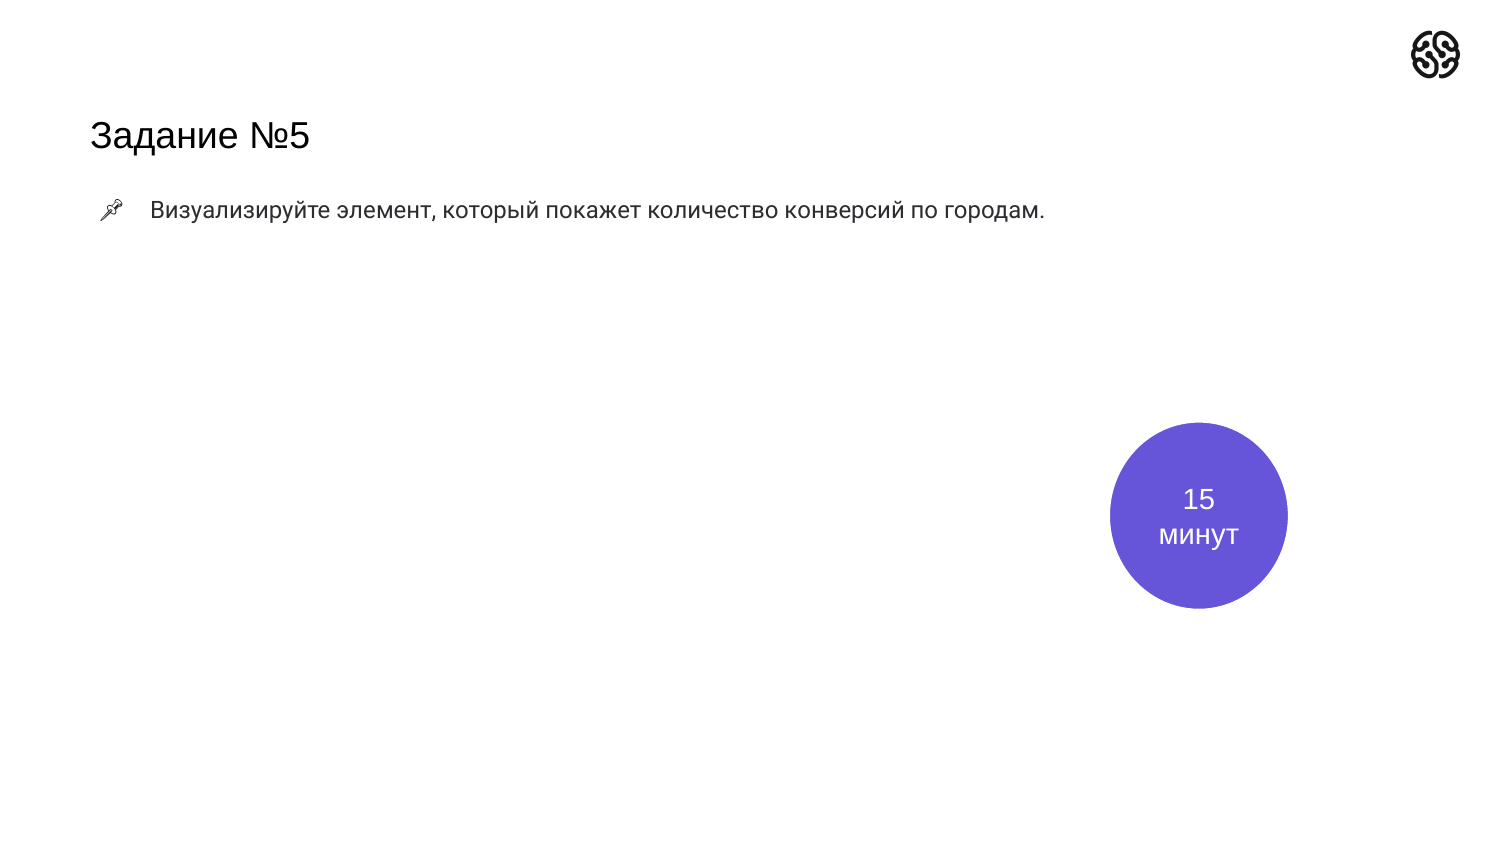

# Задание №5
Визуализируйте элемент, который покажет количество конверсий по городам.
15 минут